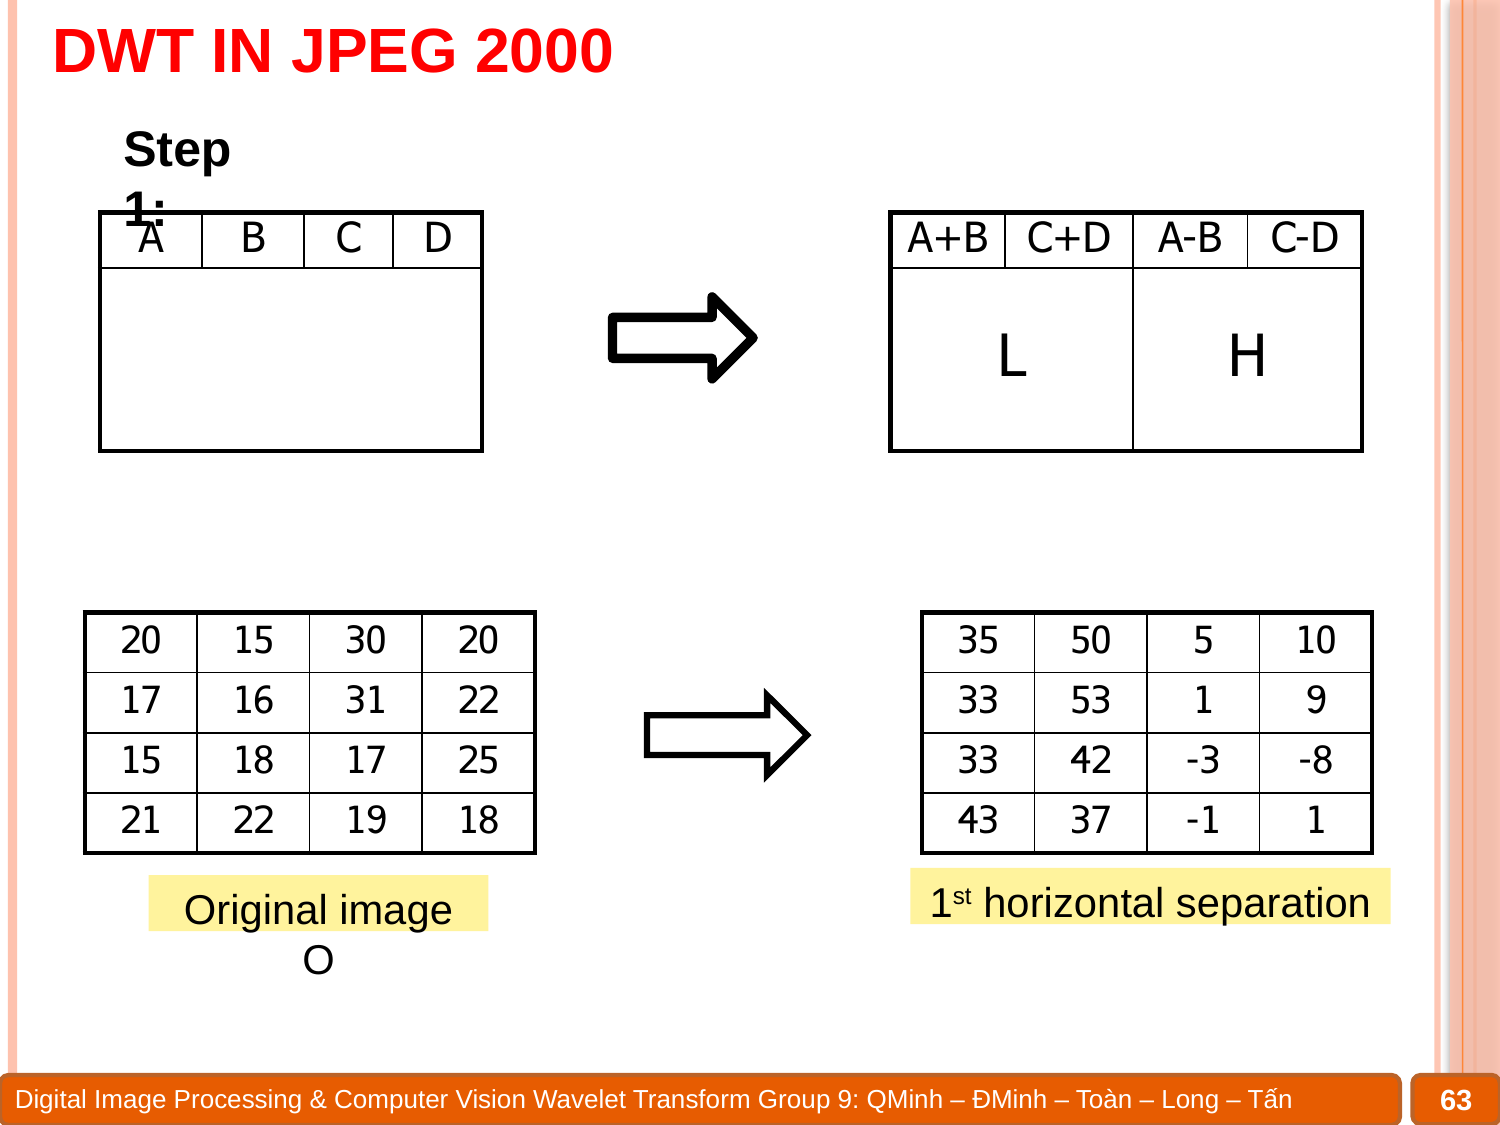

# DWT in JPEG 2000
Step 1:
| A | B | C | D |  | A+B | C+D | A-B | C-D |
| --- | --- | --- | --- | --- | --- | --- | --- | --- |
|  |  |  |  |  | L |  | H |  |

| 20 | 15 | 30 | 20 |  | 35 | 50 | 5 | 10 |
| --- | --- | --- | --- | --- | --- | --- | --- | --- |
| 17 | 16 | 31 | 22 |  | 33 | 53 | 1 | 9 |
| 15 | 18 | 17 | 25 |  | 33 | 42 | -3 | -8 |
| 21 | 22 | 19 | 18 |  | 43 | 37 | -1 | 1 |

1st horizontal separation
Original image O
63